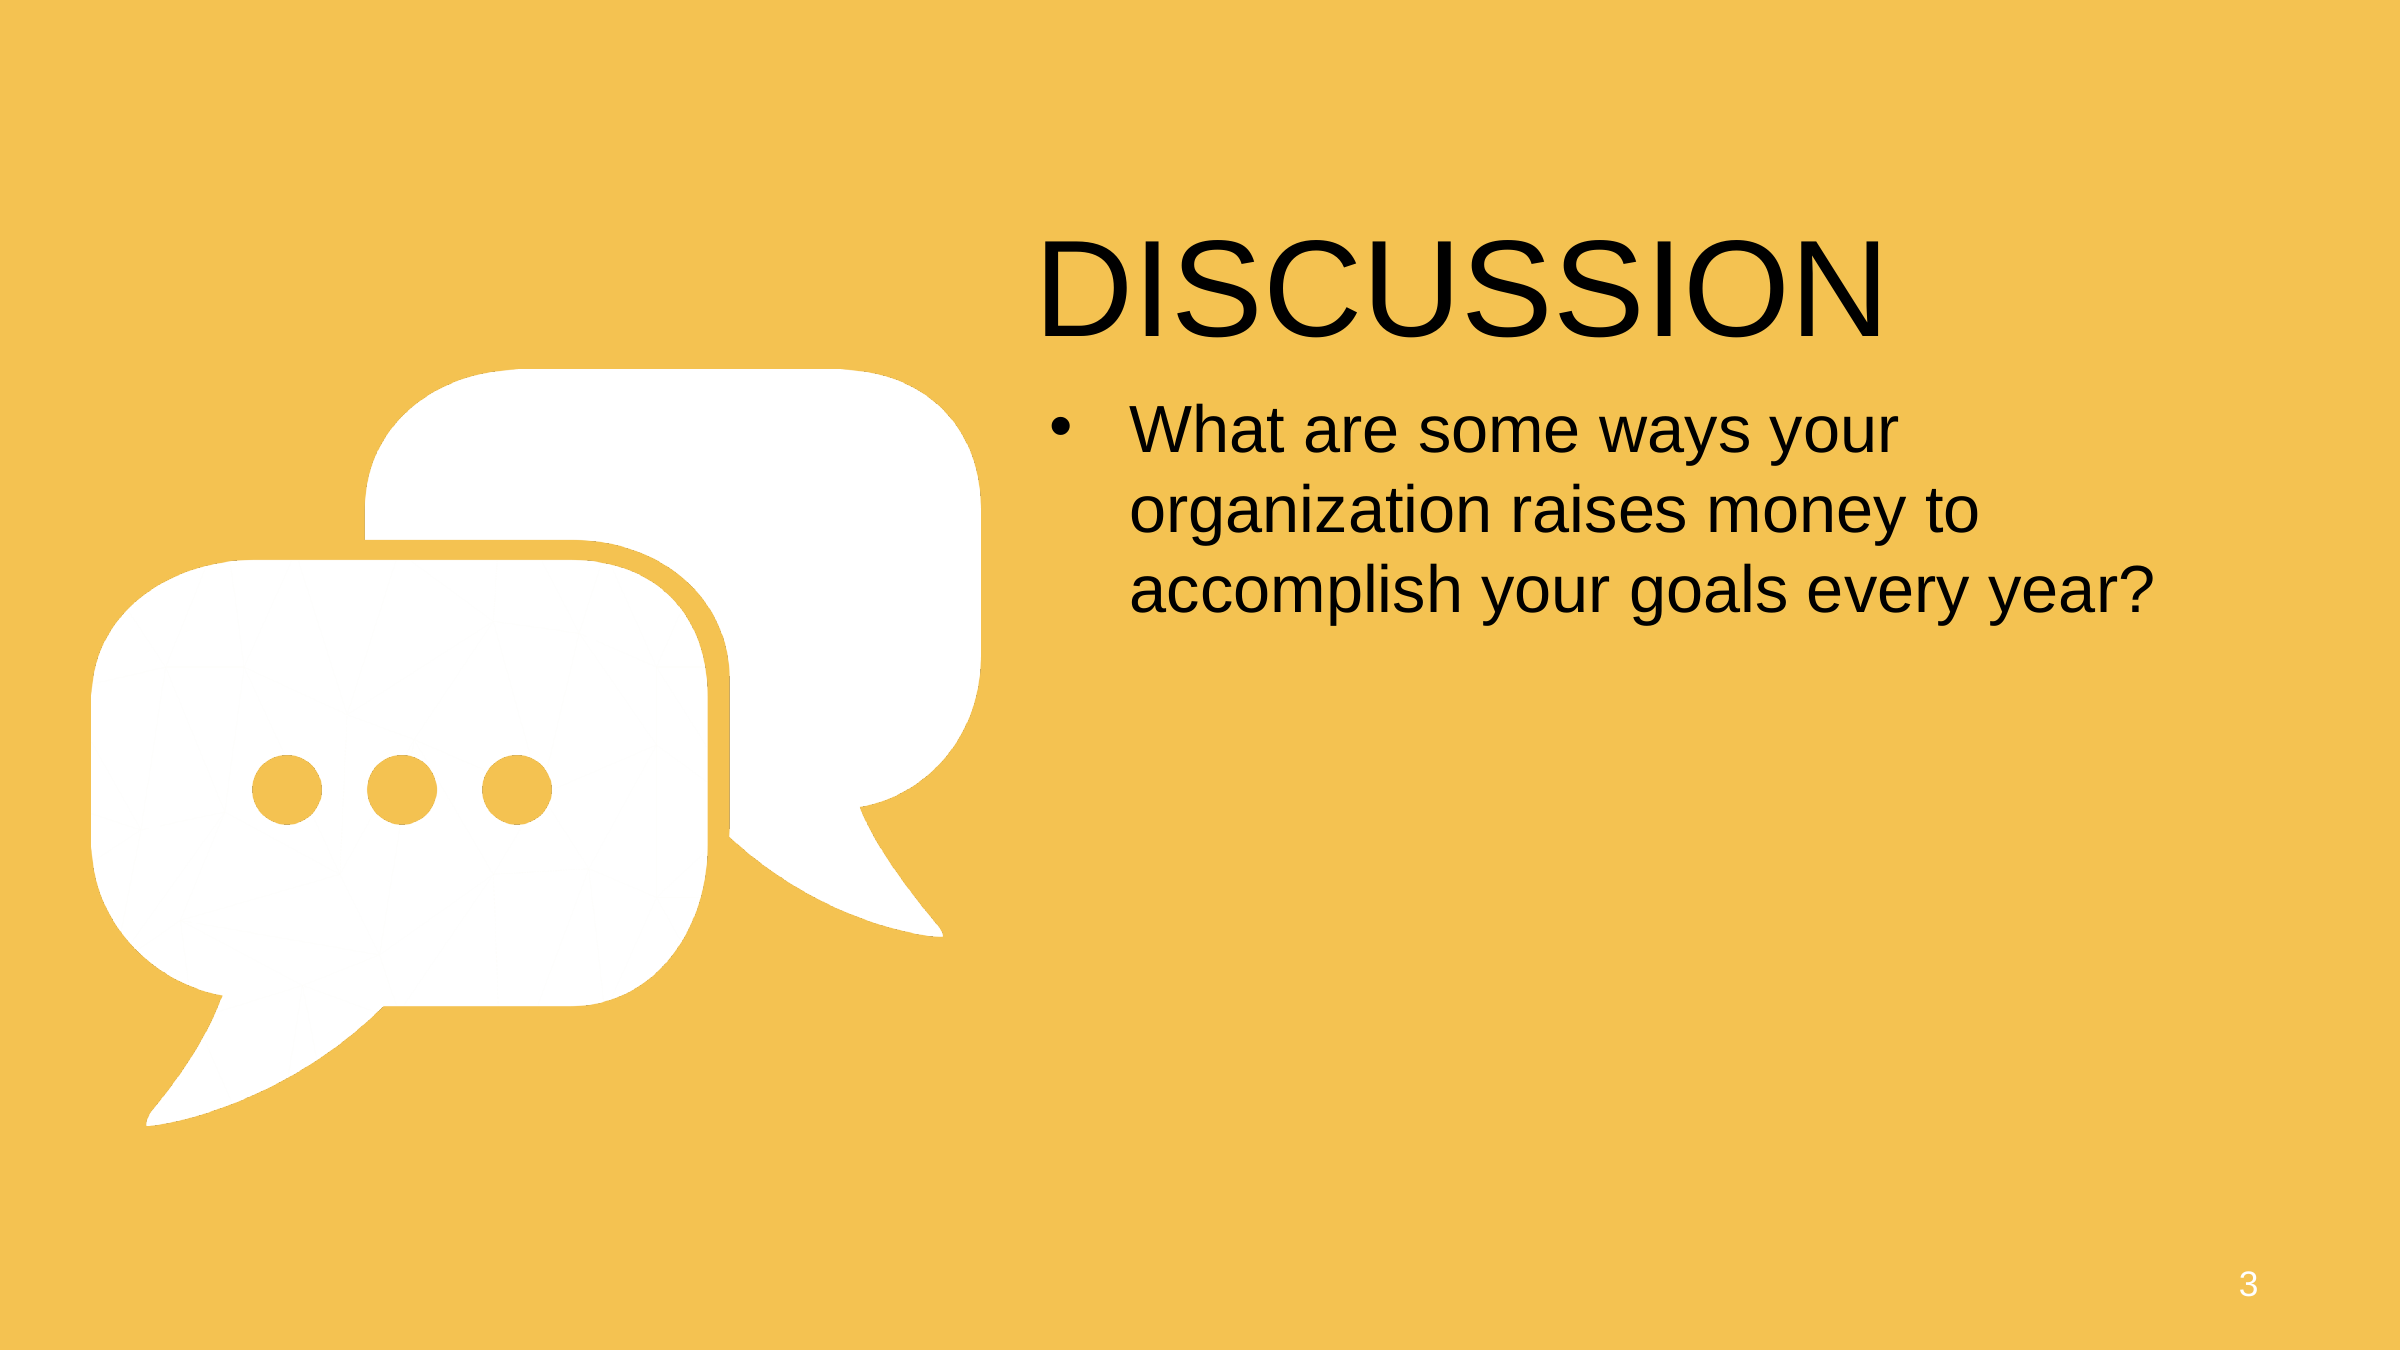

# discussion
What are some ways your organization raises money to accomplish your goals every year?
3